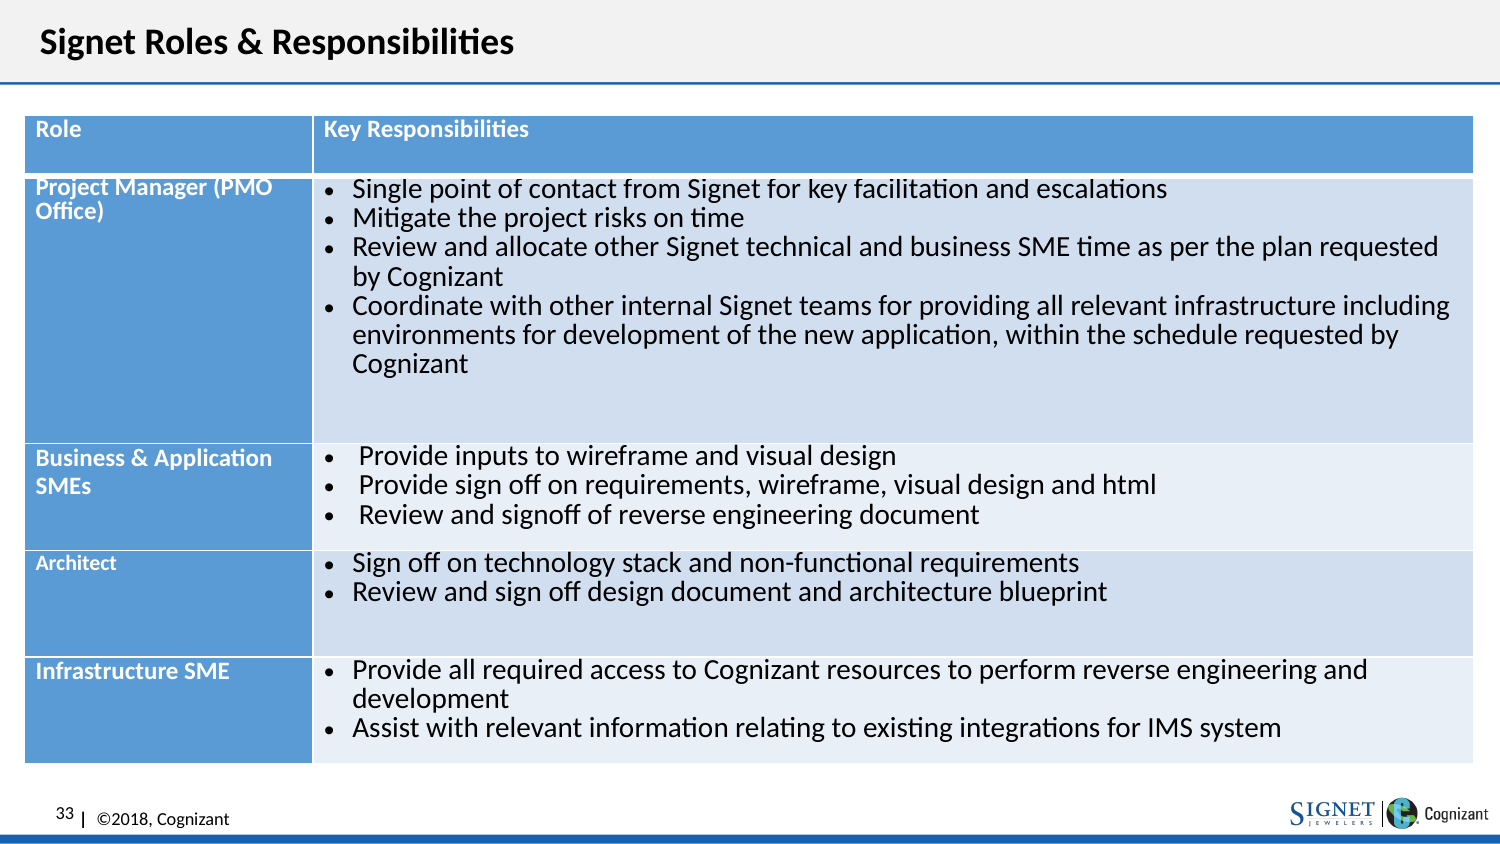

# Signet Roles & Responsibilities
| Role | Key Responsibilities |
| --- | --- |
| Project Manager (PMO Office) | Single point of contact from Signet for key facilitation and escalations Mitigate the project risks on time Review and allocate other Signet technical and business SME time as per the plan requested by Cognizant Coordinate with other internal Signet teams for providing all relevant infrastructure including environments for development of the new application, within the schedule requested by Cognizant |
| Business & Application SMEs | Provide inputs to wireframe and visual design Provide sign off on requirements, wireframe, visual design and html Review and signoff of reverse engineering document |
| Architect | Sign off on technology stack and non-functional requirements Review and sign off design document and architecture blueprint |
| Infrastructure SME | Provide all required access to Cognizant resources to perform reverse engineering and development Assist with relevant information relating to existing integrations for IMS system |